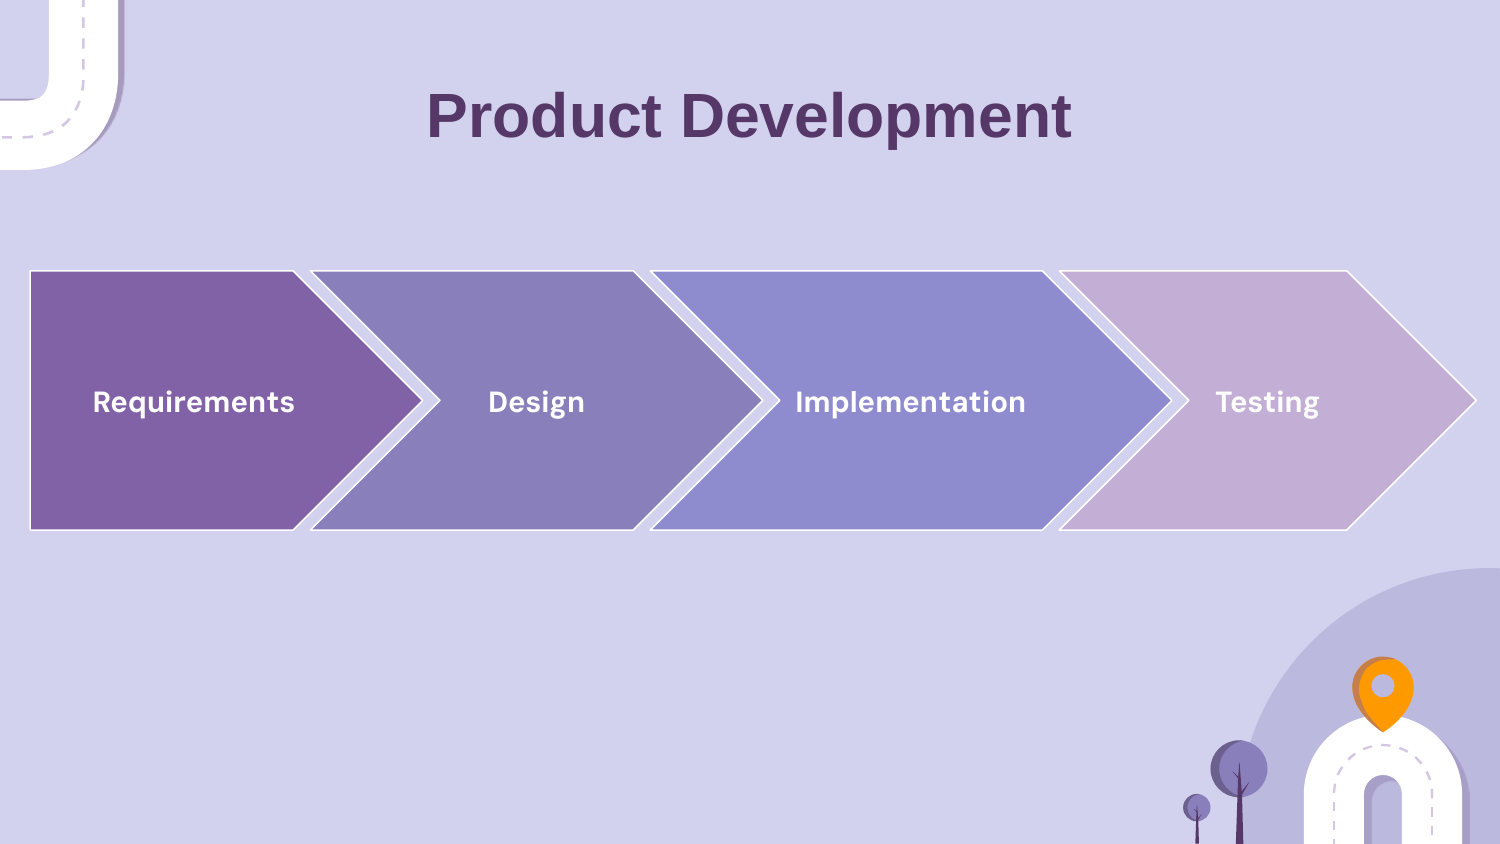

# Product Development
Requirements
Design
Implementation
Testing